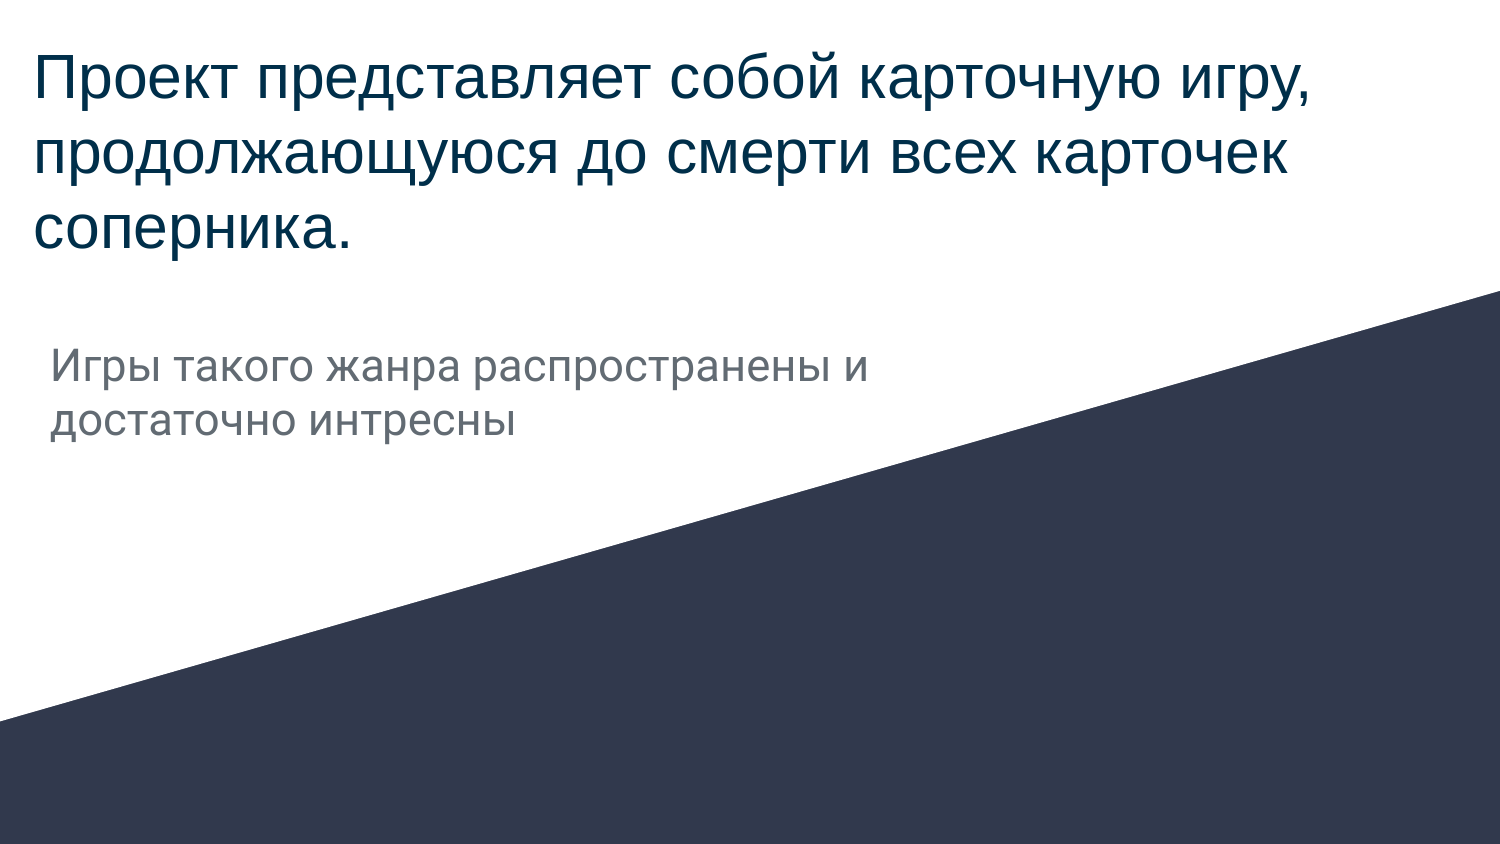

# Проект представляет собой карточную игру, продолжающуюся до смерти всех карточек соперника.
Игры такого жанра распространены и достаточно интресны